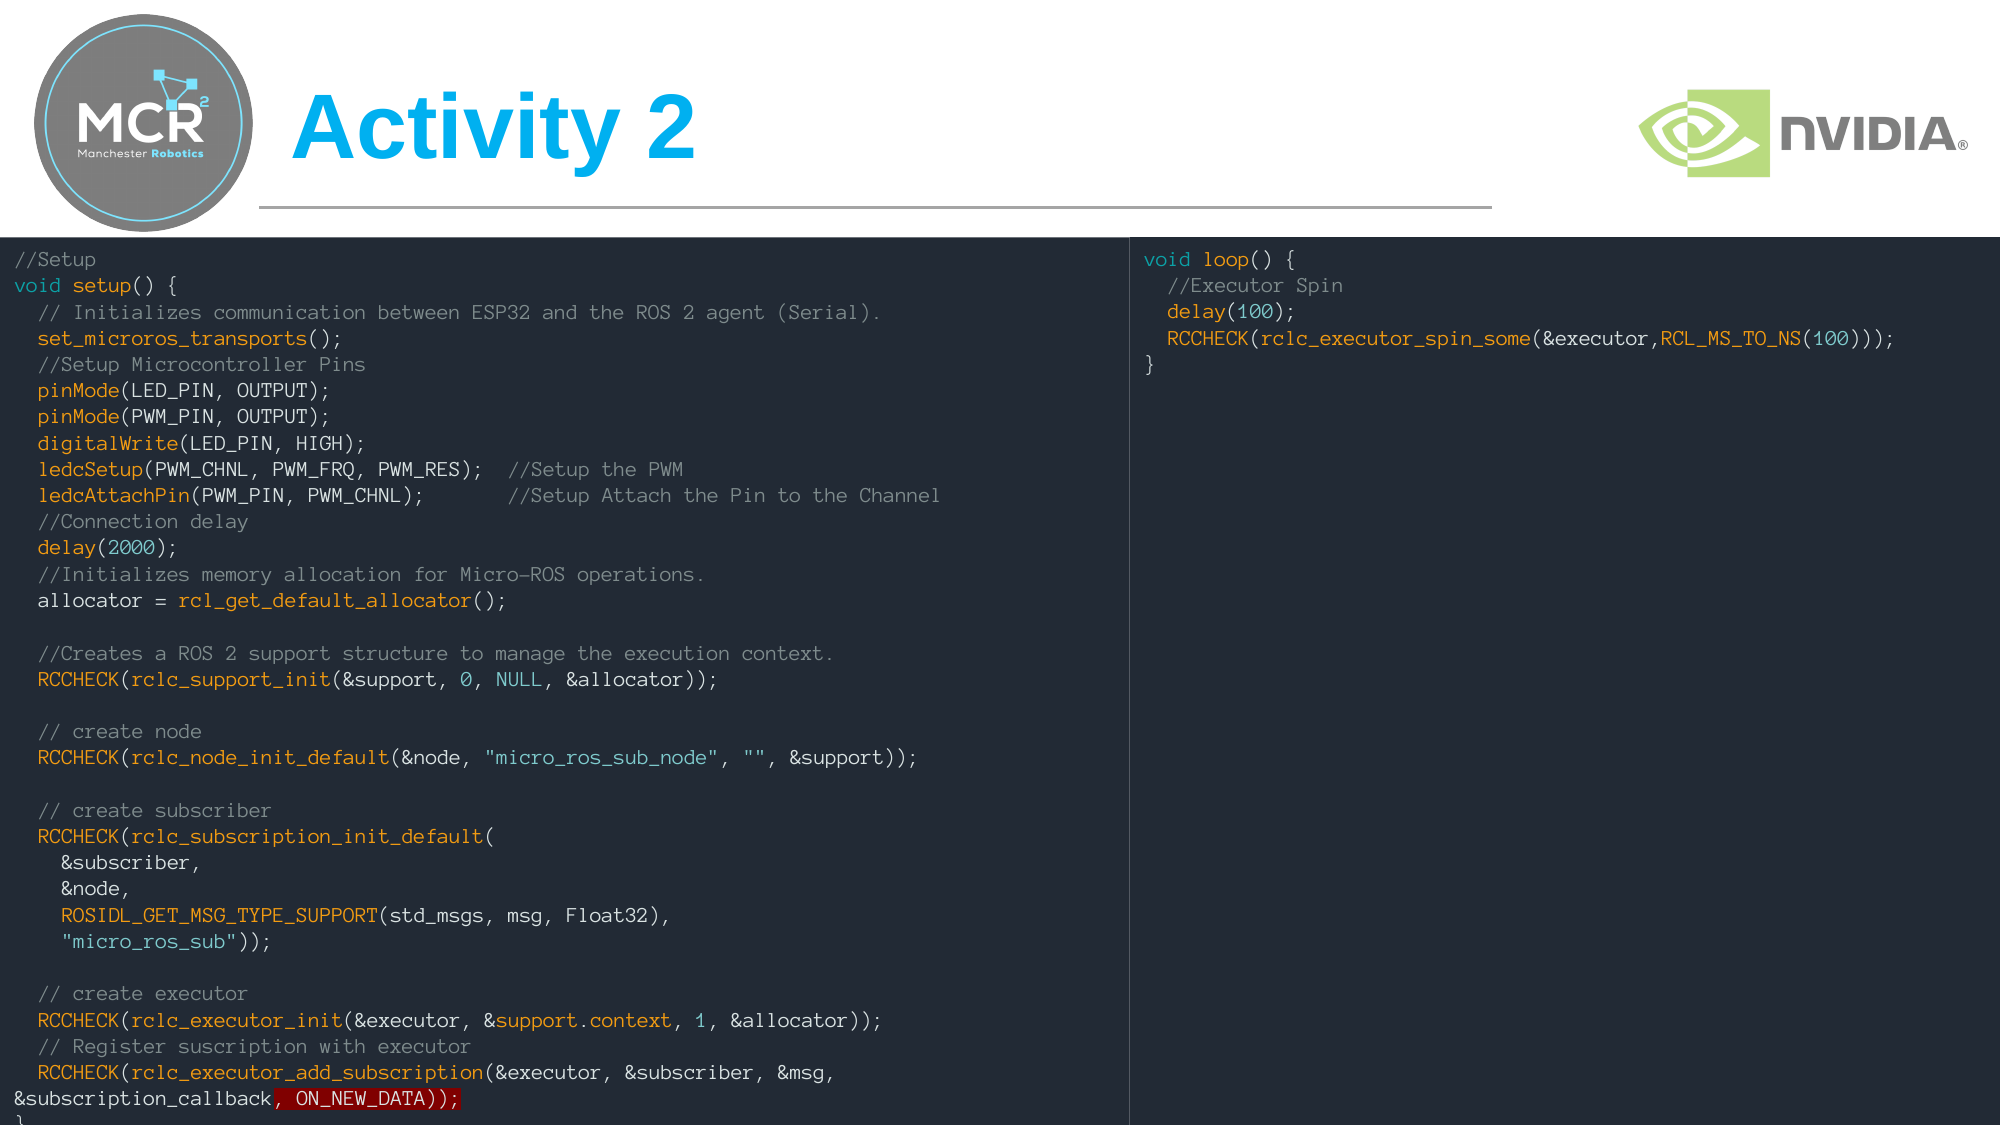

# Activity 2
//Setup
void setup() {
  // Initializes communication between ESP32 and the ROS 2 agent (Serial).
  set_microros_transports();
  //Setup Microcontroller Pins
  pinMode(LED_PIN, OUTPUT);
  pinMode(PWM_PIN, OUTPUT);
  digitalWrite(LED_PIN, HIGH);
  ledcSetup(PWM_CHNL, PWM_FRQ, PWM_RES);  //Setup the PWM
  ledcAttachPin(PWM_PIN, PWM_CHNL);       //Setup Attach the Pin to the Channel
  //Connection delay
  delay(2000);
  //Initializes memory allocation for Micro-ROS operations.
  allocator = rcl_get_default_allocator();
  //Creates a ROS 2 support structure to manage the execution context.
  RCCHECK(rclc_support_init(&support, 0, NULL, &allocator));
  // create node
  RCCHECK(rclc_node_init_default(&node, "micro_ros_sub_node", "", &support));
  // create subscriber
  RCCHECK(rclc_subscription_init_default(
    &subscriber,
    &node,
    ROSIDL_GET_MSG_TYPE_SUPPORT(std_msgs, msg, Float32),
    "micro_ros_sub"));
  // create executor
  RCCHECK(rclc_executor_init(&executor, &support.context, 1, &allocator));
  // Register suscription with executor
  RCCHECK(rclc_executor_add_subscription(&executor, &subscriber, &msg, &subscription_callback, ON_NEW_DATA));
}
void loop() {
  //Executor Spin
  delay(100);
  RCCHECK(rclc_executor_spin_some(&executor,RCL_MS_TO_NS(100)));
}